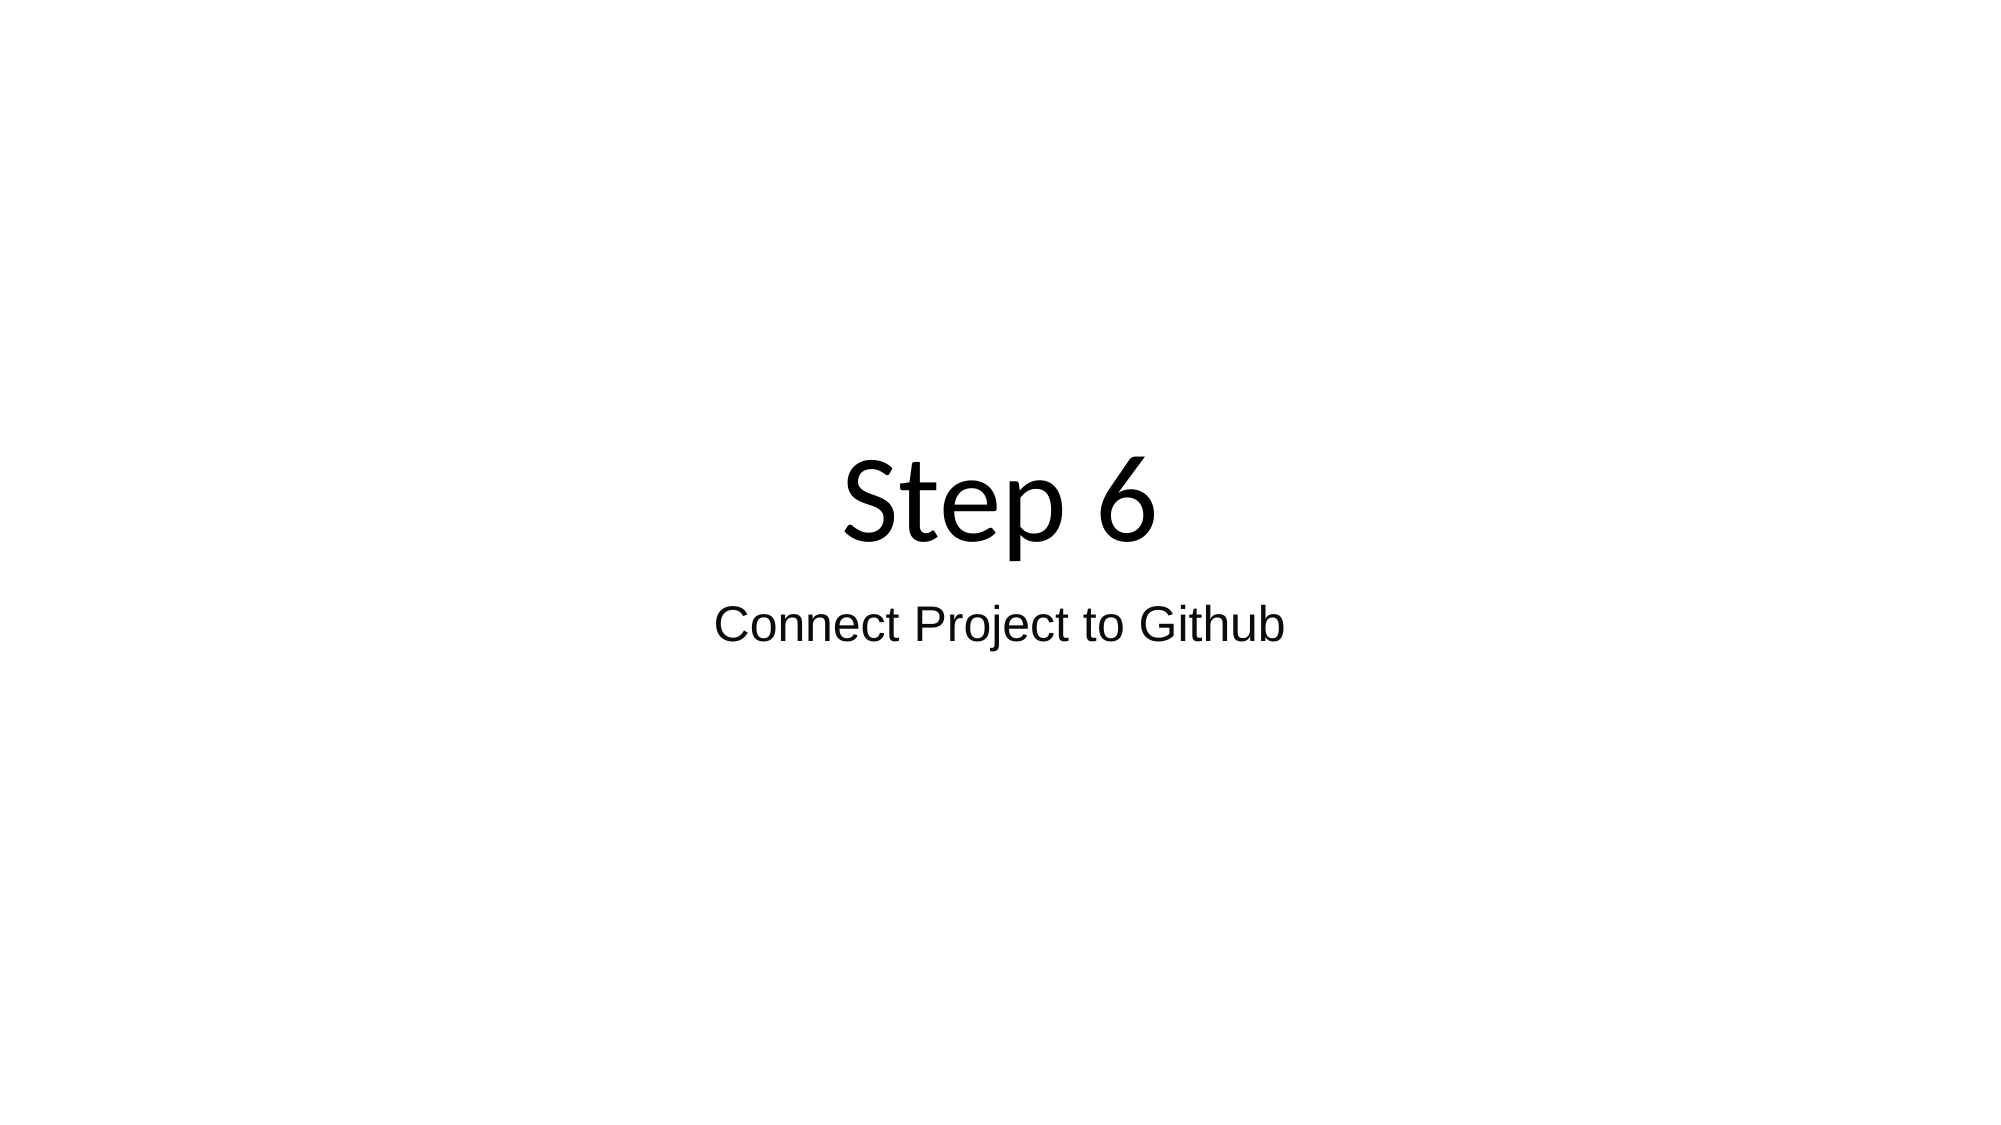

# Step 6
Connect Project to Github